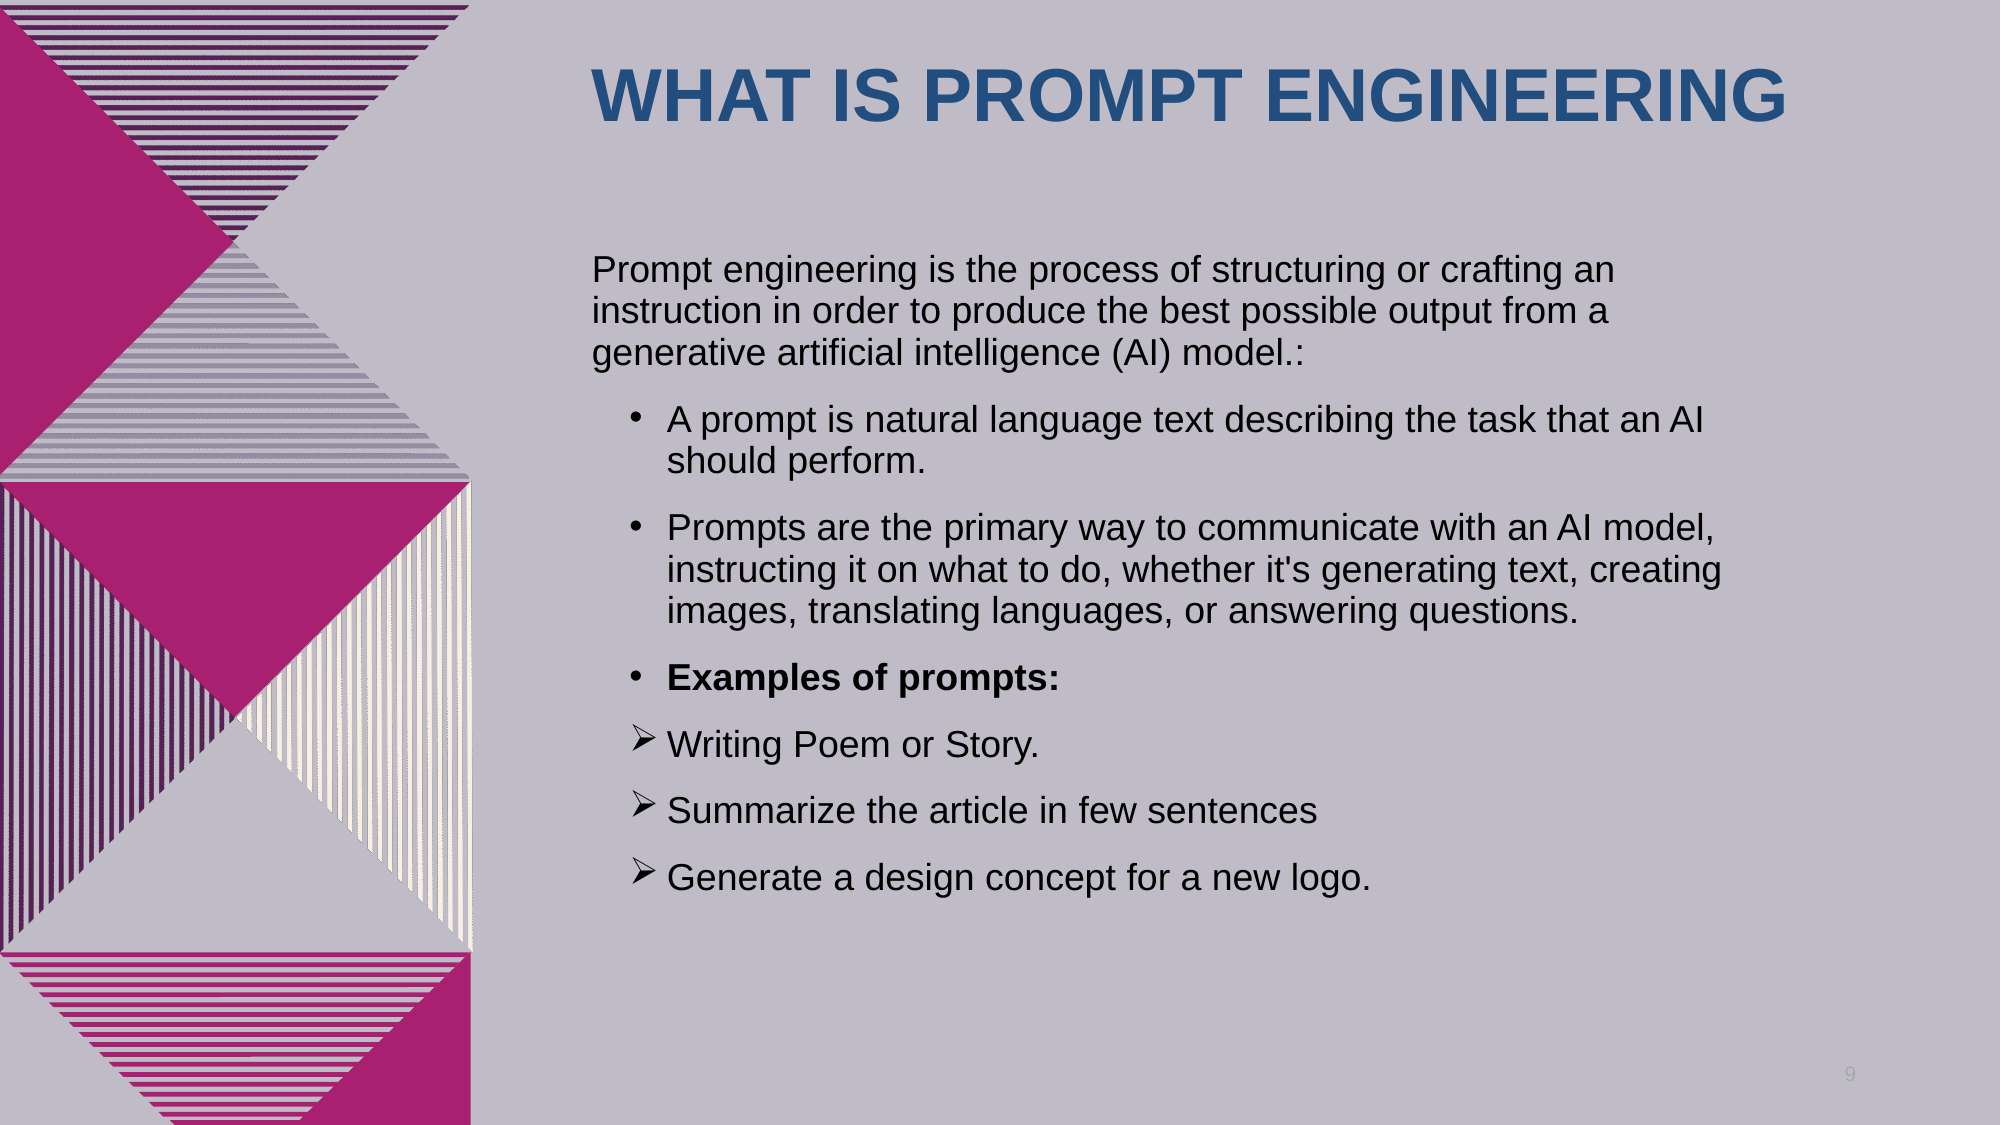

# What is Prompt Engineering
Prompt engineering is the process of structuring or crafting an instruction in order to produce the best possible output from a generative artificial intelligence (AI) model.:​
A prompt is natural language text describing the task that an AI should perform.​
Prompts are the primary way to communicate with an AI model, instructing it on what to do, whether it's generating text, creating images, translating languages, or answering questions.
Examples of prompts:
Writing Poem or Story.
Summarize the article in few sentences
Generate a design concept for a new logo.

9